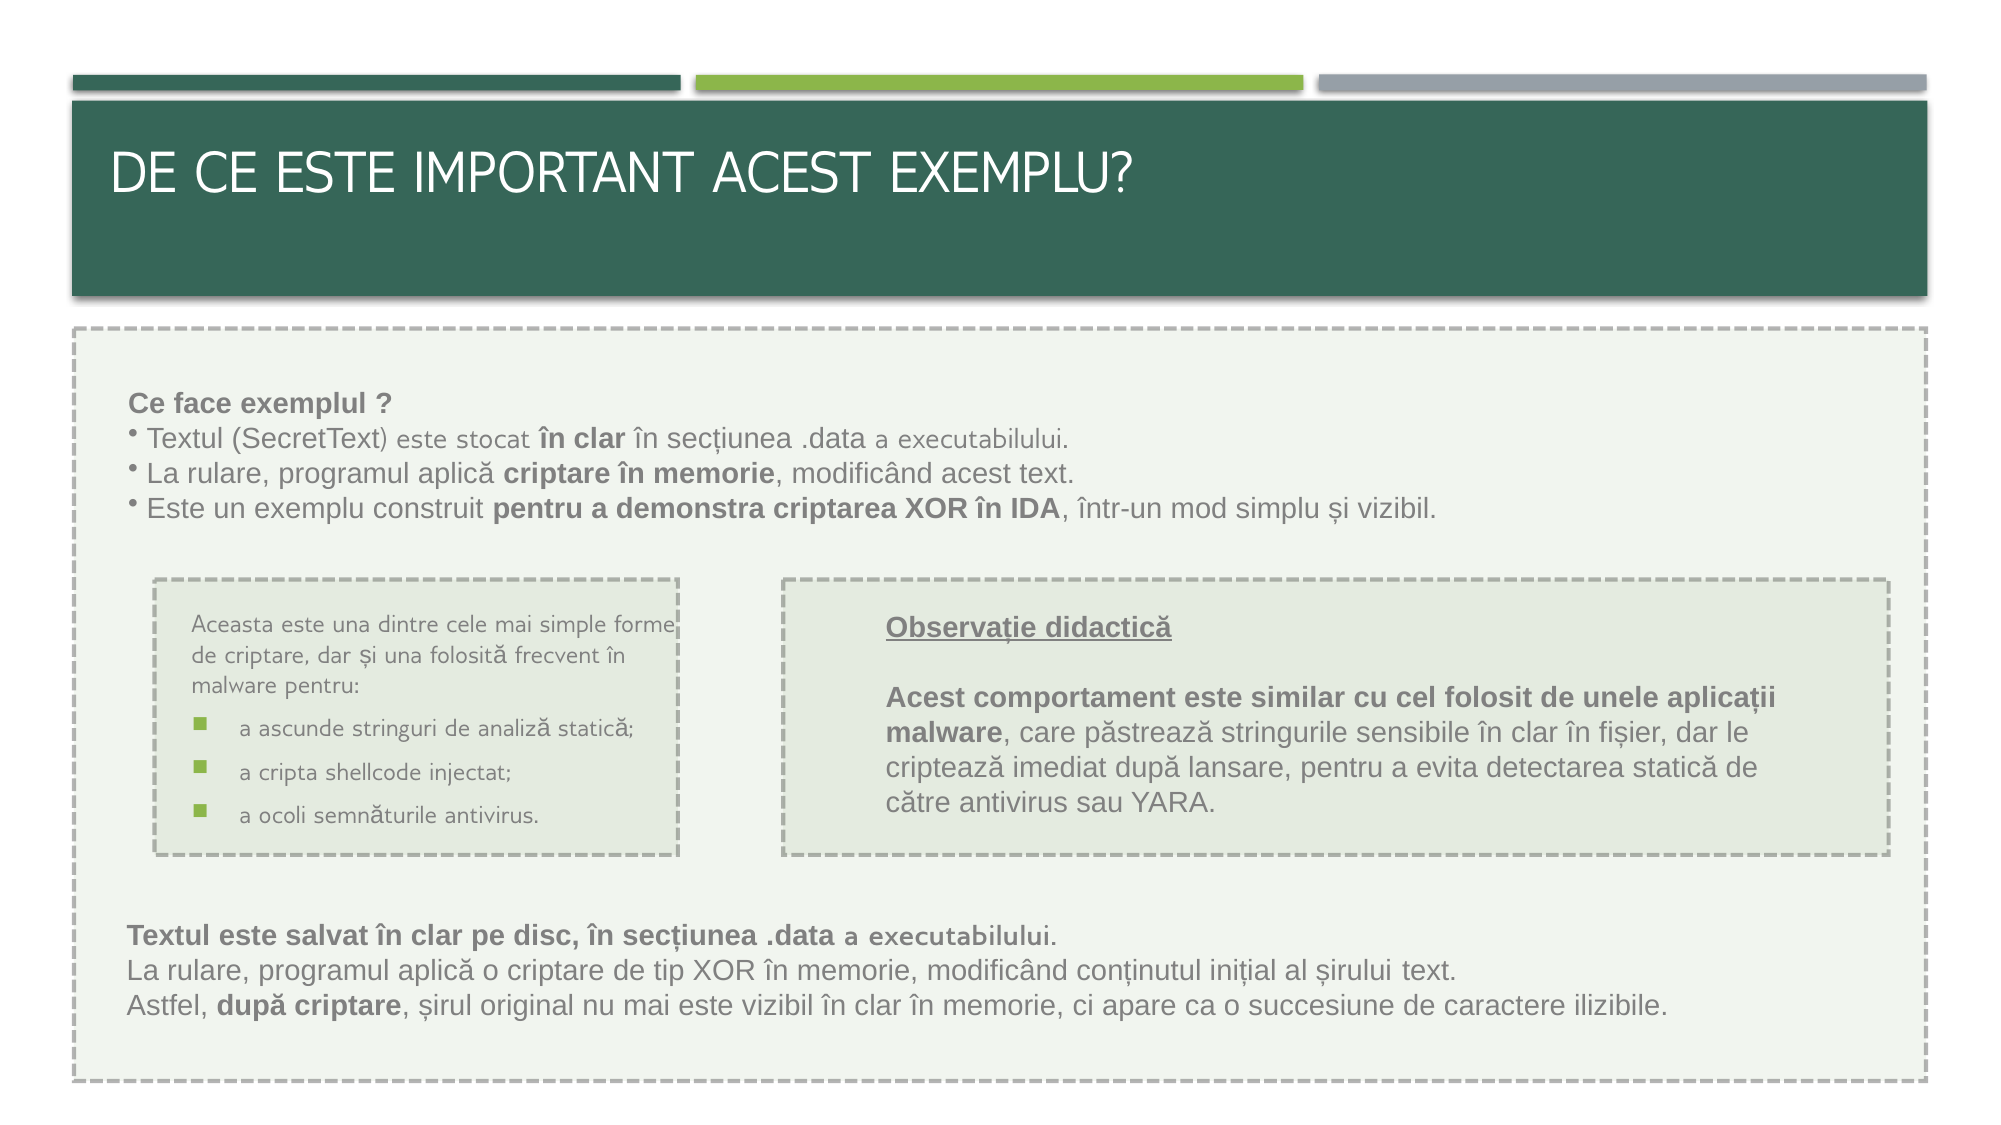

# De ce este important acest exemplu?

Ce face exemplul ?
 Textul (SecretText) este stocat în clar în secțiunea .data a executabilului.
 La rulare, programul aplică criptare în memorie, modificând acest text.
 Este un exemplu construit pentru a demonstra criptarea XOR în IDA, într-un mod simplu și vizibil.

Aceasta este una dintre cele mai simple forme de criptare, dar și una folosită frecvent în malware pentru:
a ascunde stringuri de analiză statică;
a cripta shellcode injectat;
a ocoli semnăturile antivirus.
Observație didactică

Acest comportament este similar cu cel folosit de unele aplicații malware, care păstrează stringurile sensibile în clar în fișier, dar le criptează imediat după lansare, pentru a evita detectarea statică de către antivirus sau YARA.
Textul este salvat în clar pe disc, în secțiunea .data a executabilului.
La rulare, programul aplică o criptare de tip XOR în memorie, modificând conținutul inițial al șirului text.
Astfel, după criptare, șirul original nu mai este vizibil în clar în memorie, ci apare ca o succesiune de caractere ilizibile.